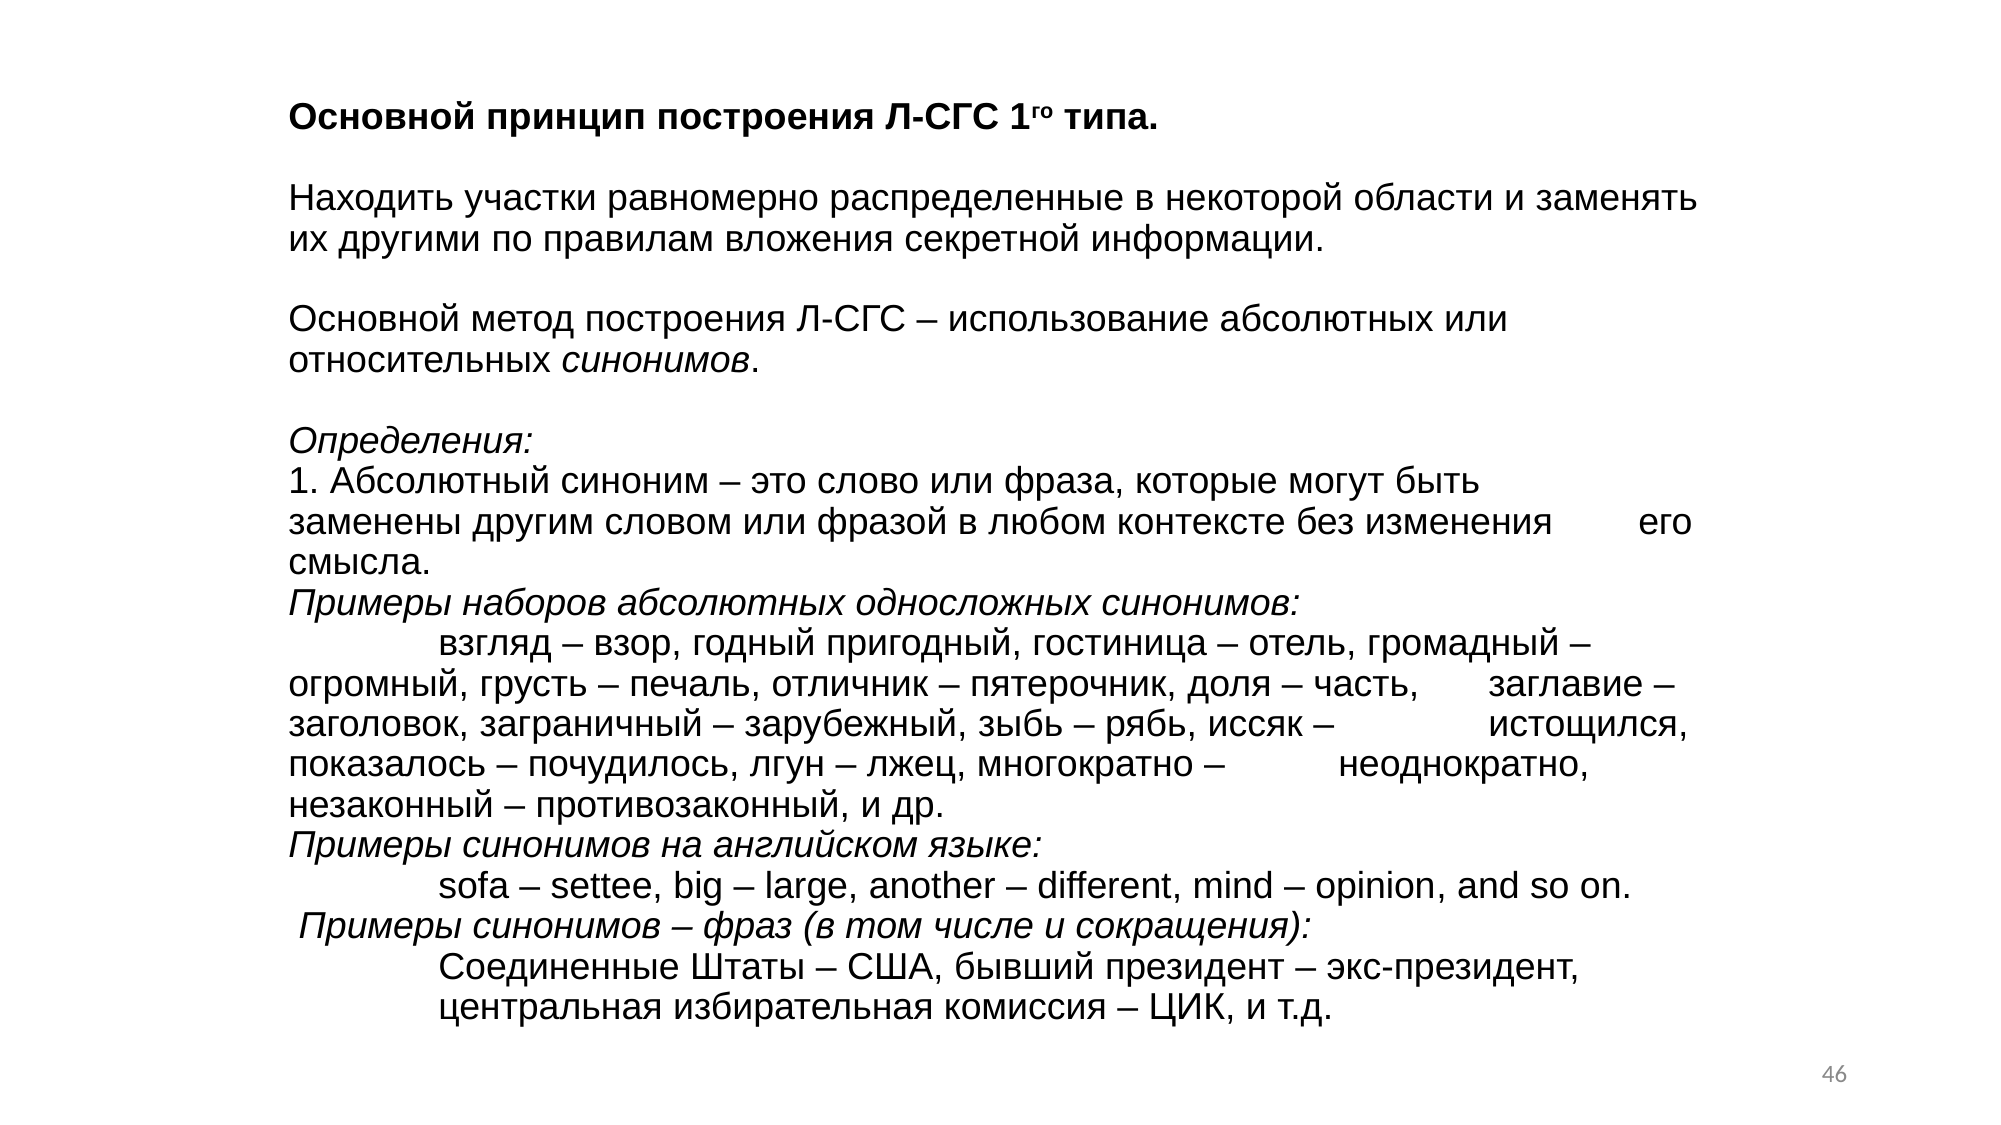

# Основной принцип построения Л-СГС 1го типа. Находить участки равномерно распределенные в некоторой области и заменять их другими по правилам вложения секретной информации. Основной метод построения Л-СГС – использование абсолютных или относительных синонимов. Определения: 1. Абсолютный синоним – это слово или фраза, которые могут быть 	заменены другим словом или фразой в любом контексте без изменения 	его смысла. Примеры наборов абсолютных односложных синонимов: взгляд – взор, годный пригодный, гостиница – отель, громадный – 	огромный, грусть – печаль, отличник – пятерочник, доля – часть, 	заглавие – заголовок, заграничный – зарубежный, зыбь – рябь, иссяк – 	истощился, показалось – почудилось, лгун – лжец, многократно – 	неоднократно, незаконный – противозаконный, и др. Примеры синонимов на английском языке: sofa – settee, big – large, another – different, mind – opinion, and so on. Примеры синонимов – фраз (в том числе и сокращения): Соединенные Штаты – США, бывший президент – экс-президент, 		центральная избирательная комиссия – ЦИК, и т.д.
46